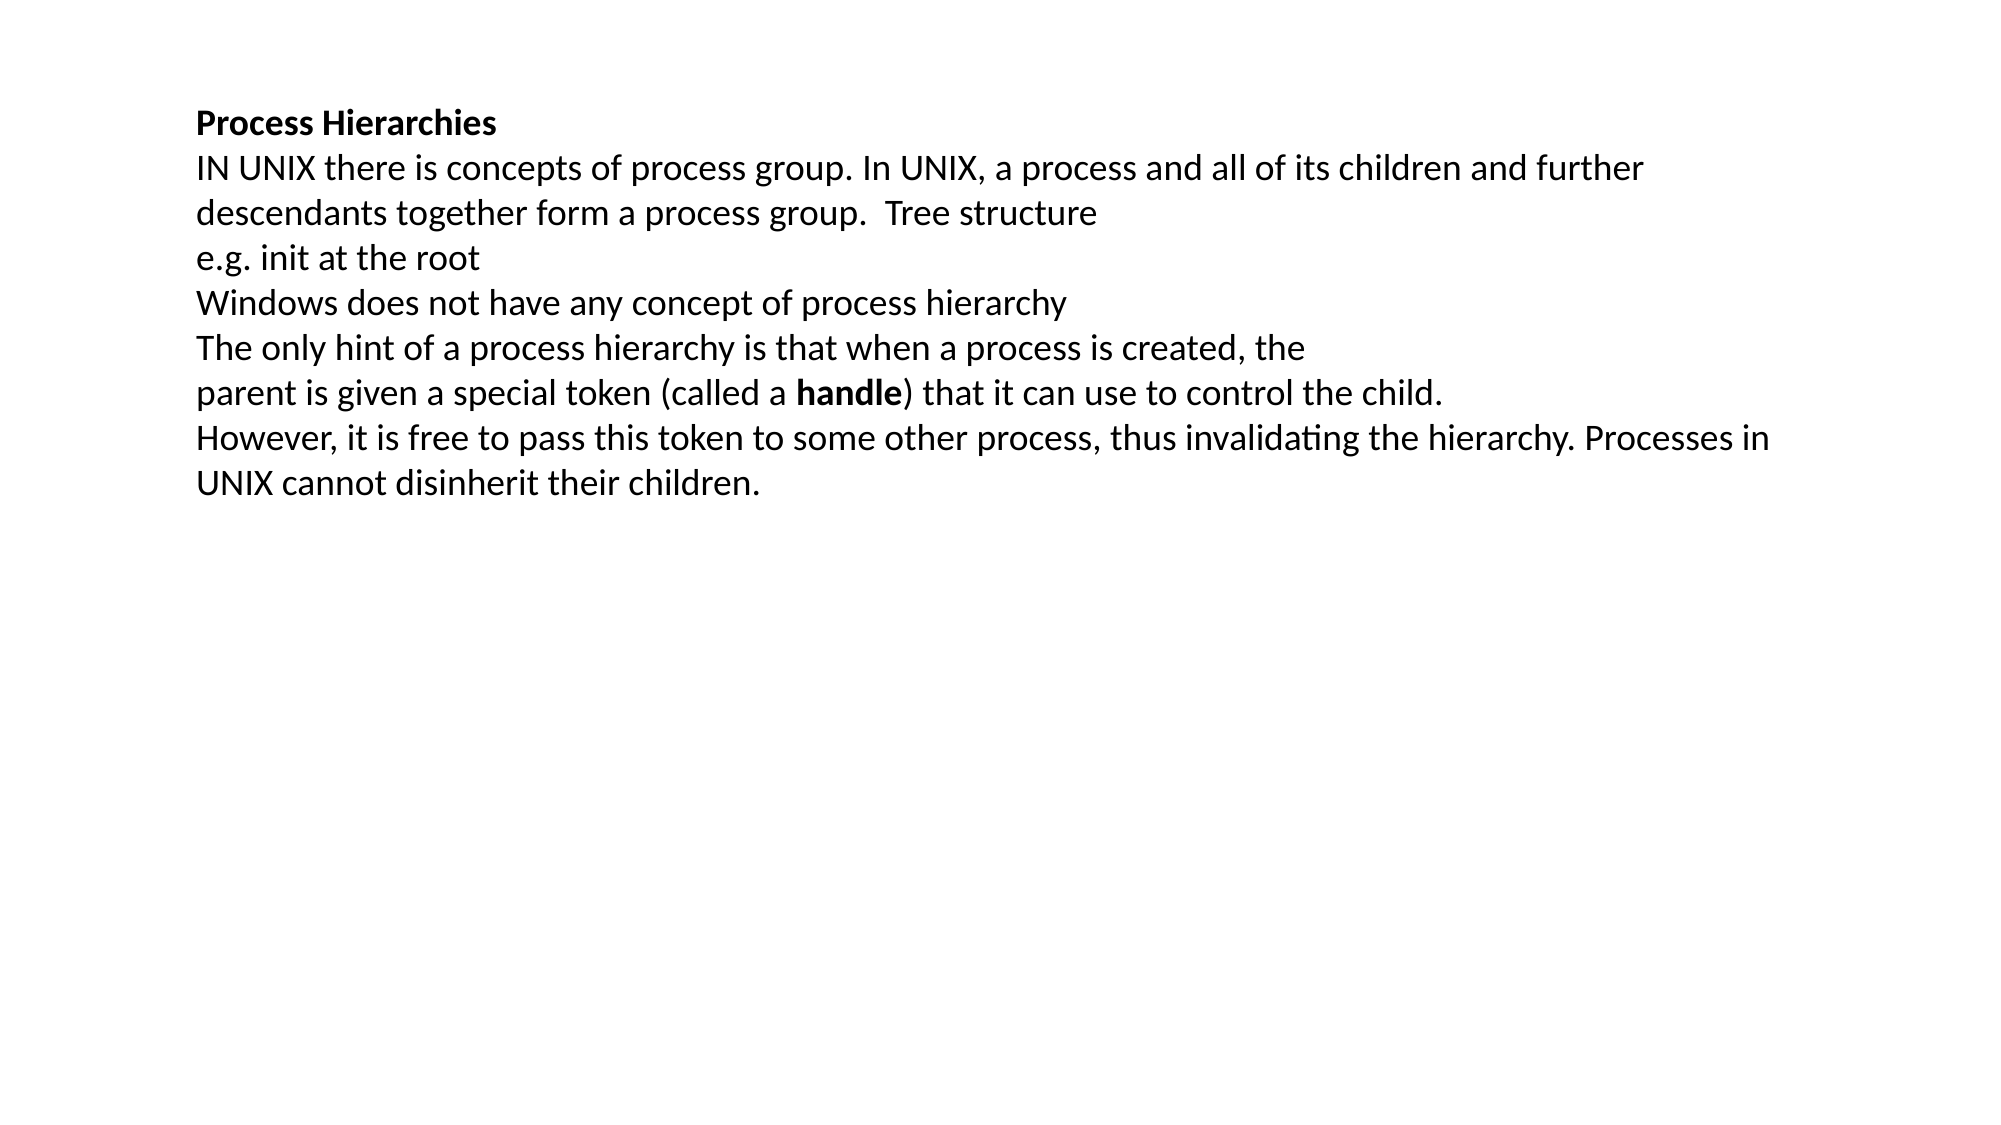

Process Hierarchies
IN UNIX there is concepts of process group. In UNIX, a process and all of its children and further descendants together form a process group.  Tree structure
e.g. init at the root
Windows does not have any concept of process hierarchy
The only hint of a process hierarchy is that when a process is created, the
parent is given a special token (called a handle) that it can use to control the child.
However, it is free to pass this token to some other process, thus invalidating the hierarchy. Processes in UNIX cannot disinherit their children.